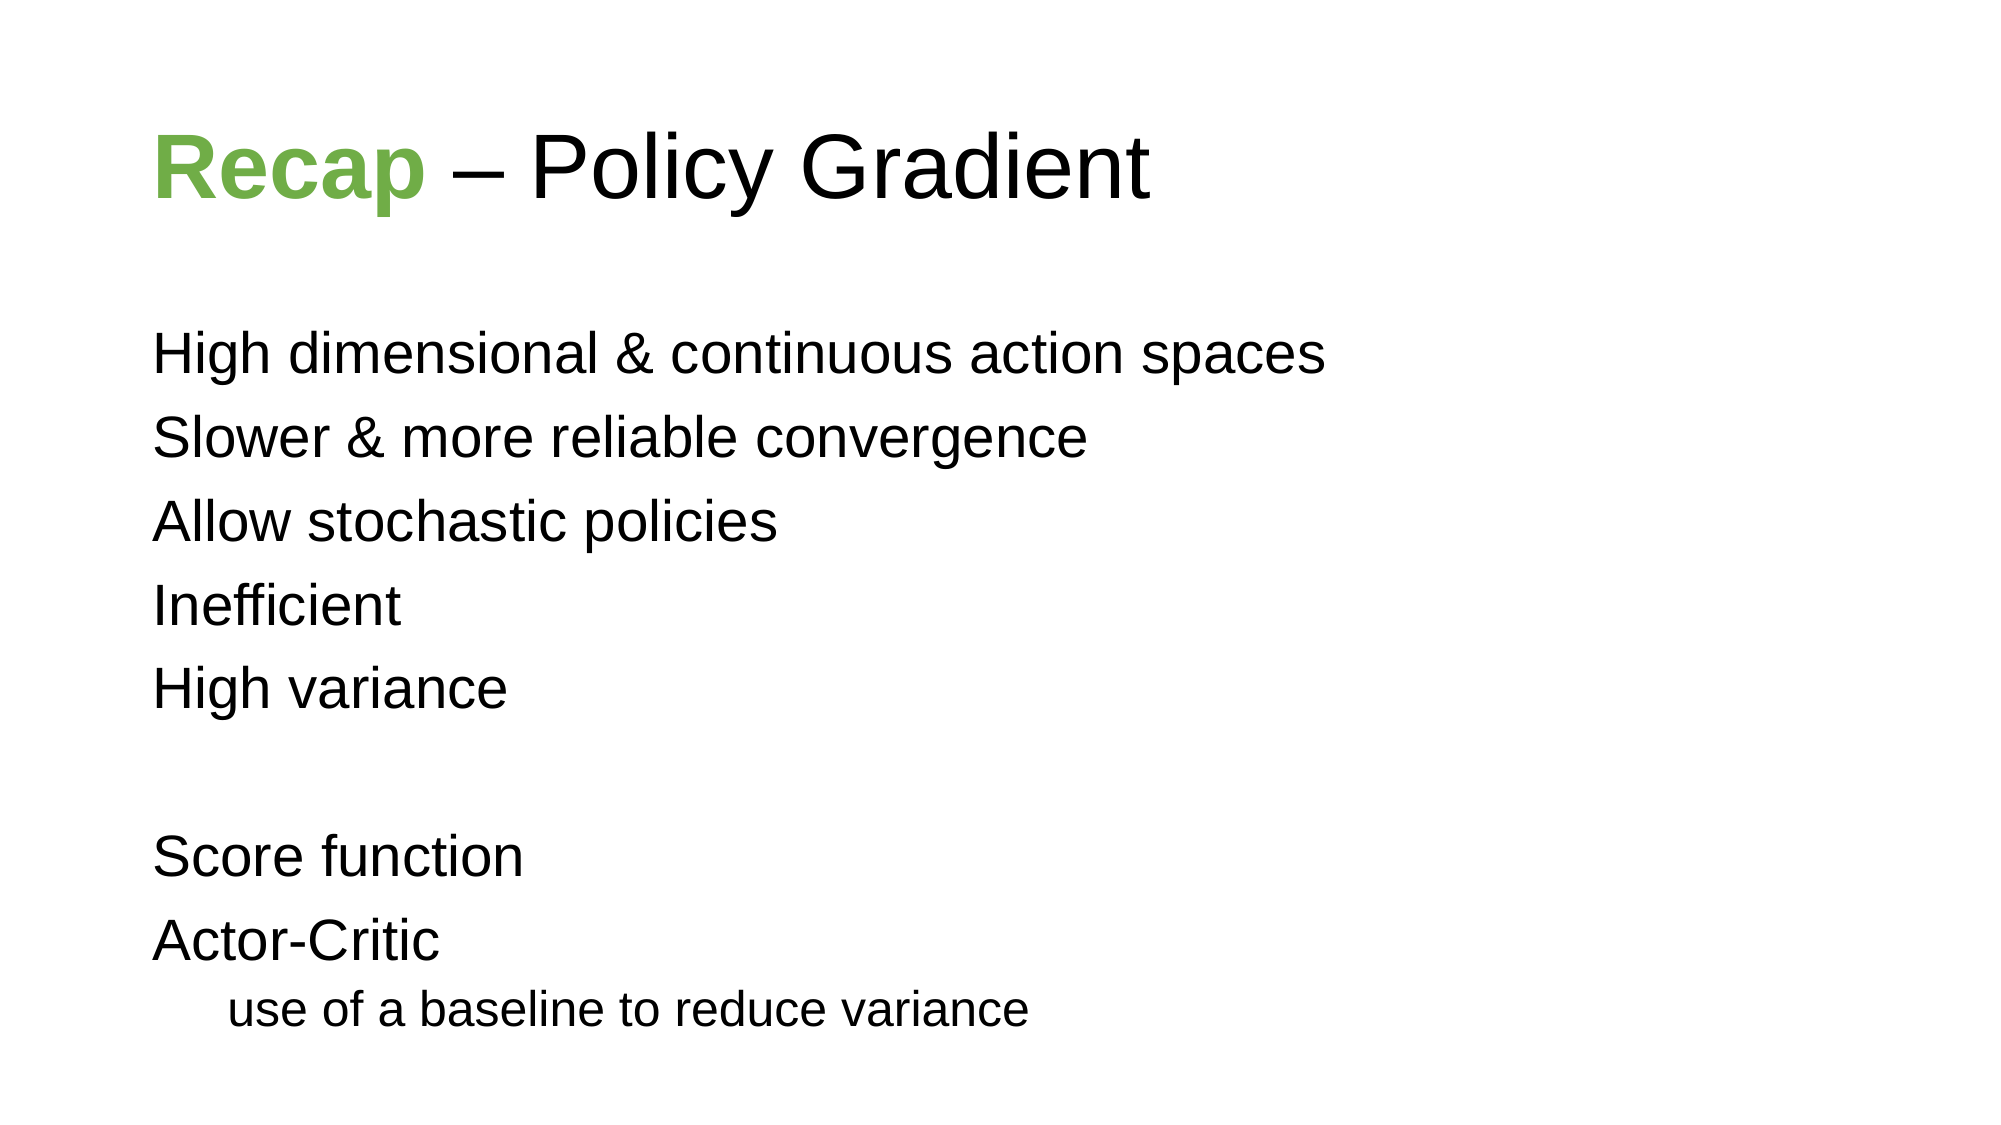

# Recap – Policy Gradient
High dimensional & continuous action spaces
Slower & more reliable convergence
Allow stochastic policies
Inefficient
High variance

Score function
Actor-Critic
use of a baseline to reduce variance